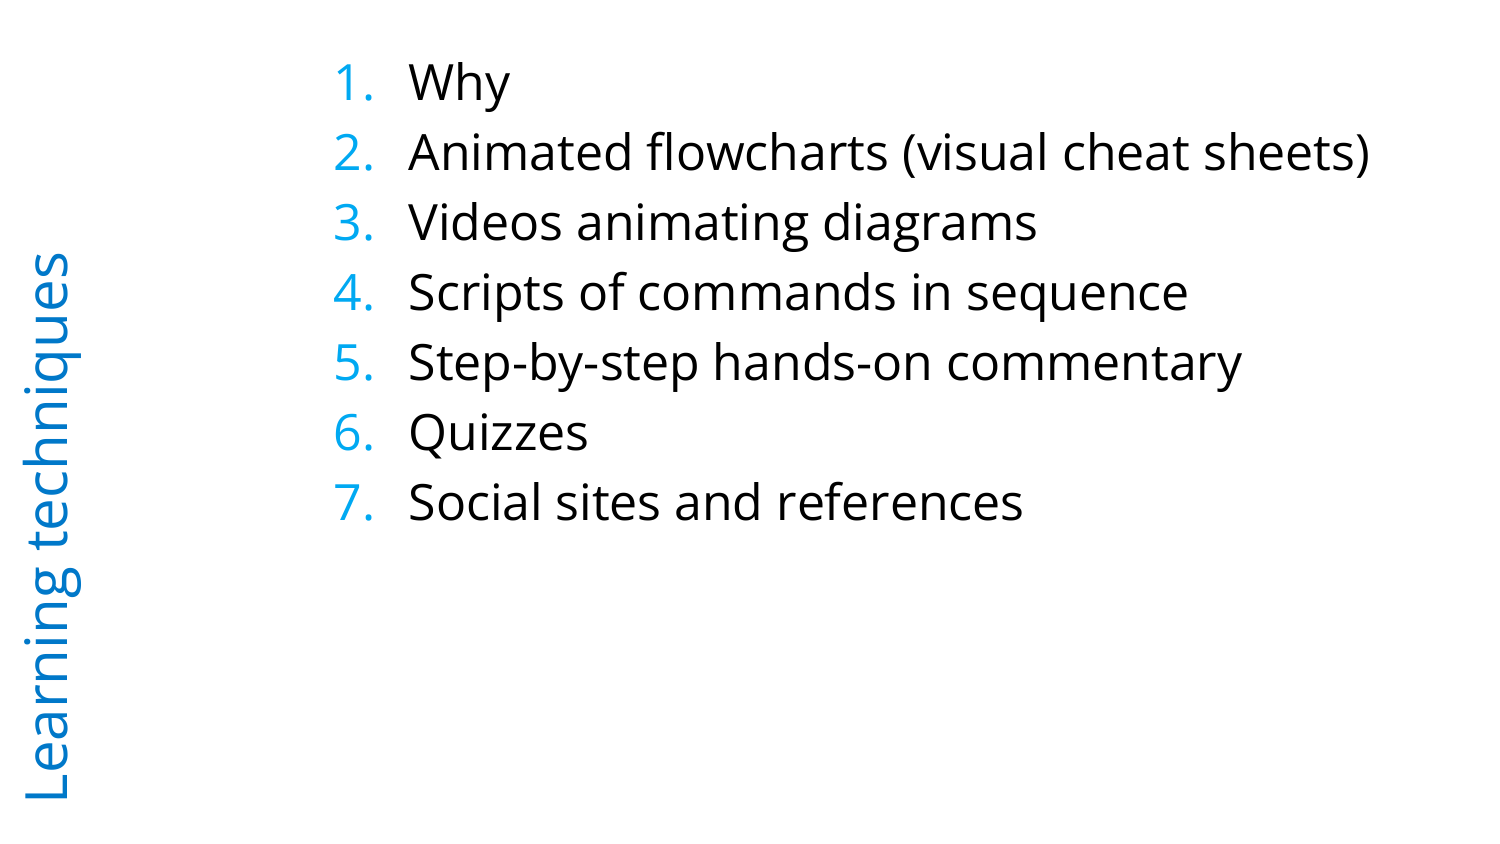

Why
Animated flowcharts (visual cheat sheets)
Videos animating diagrams
Scripts of commands in sequence
Step-by-step hands-on commentary
Quizzes
Social sites and references
# Learning techniques